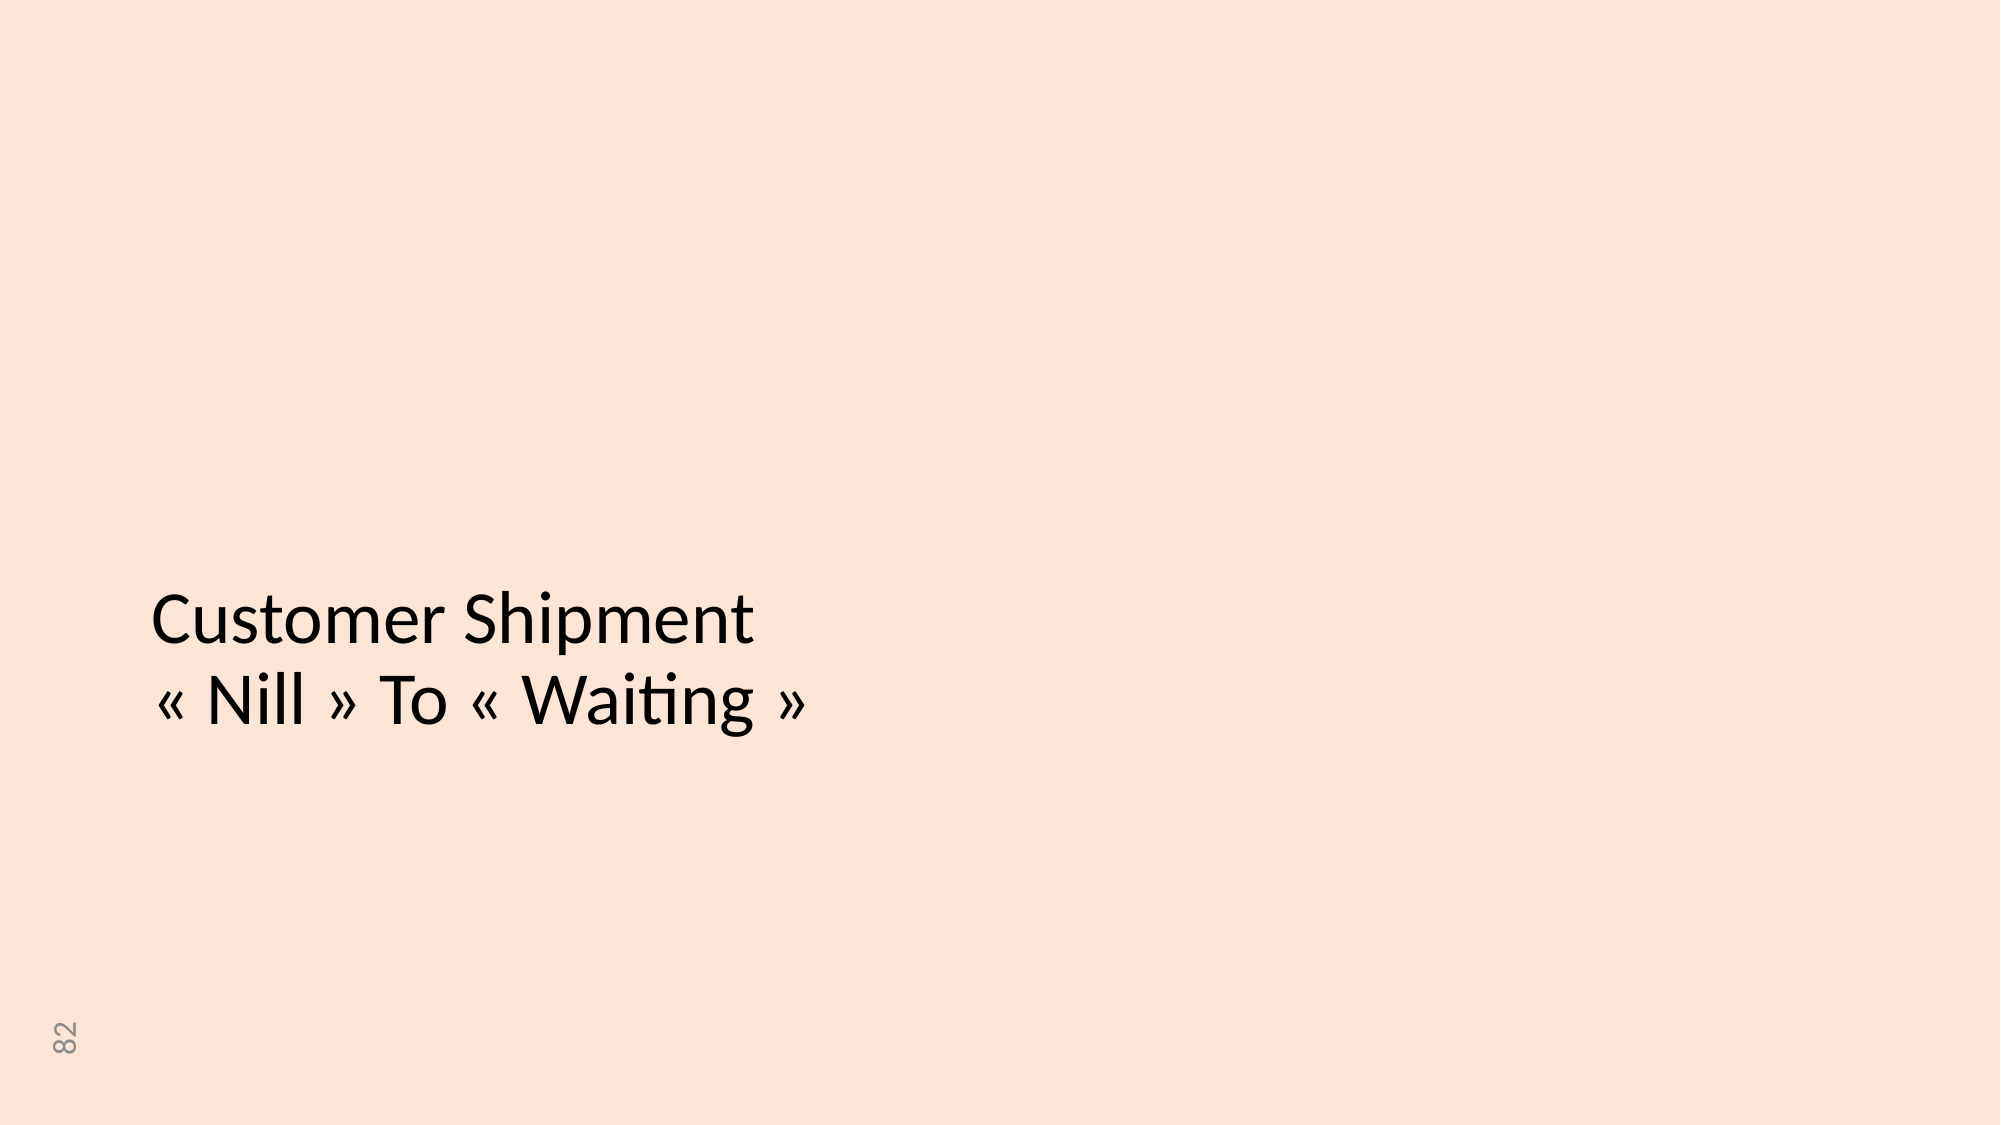

# Customer Shipment « Nill » To « Waiting »

82